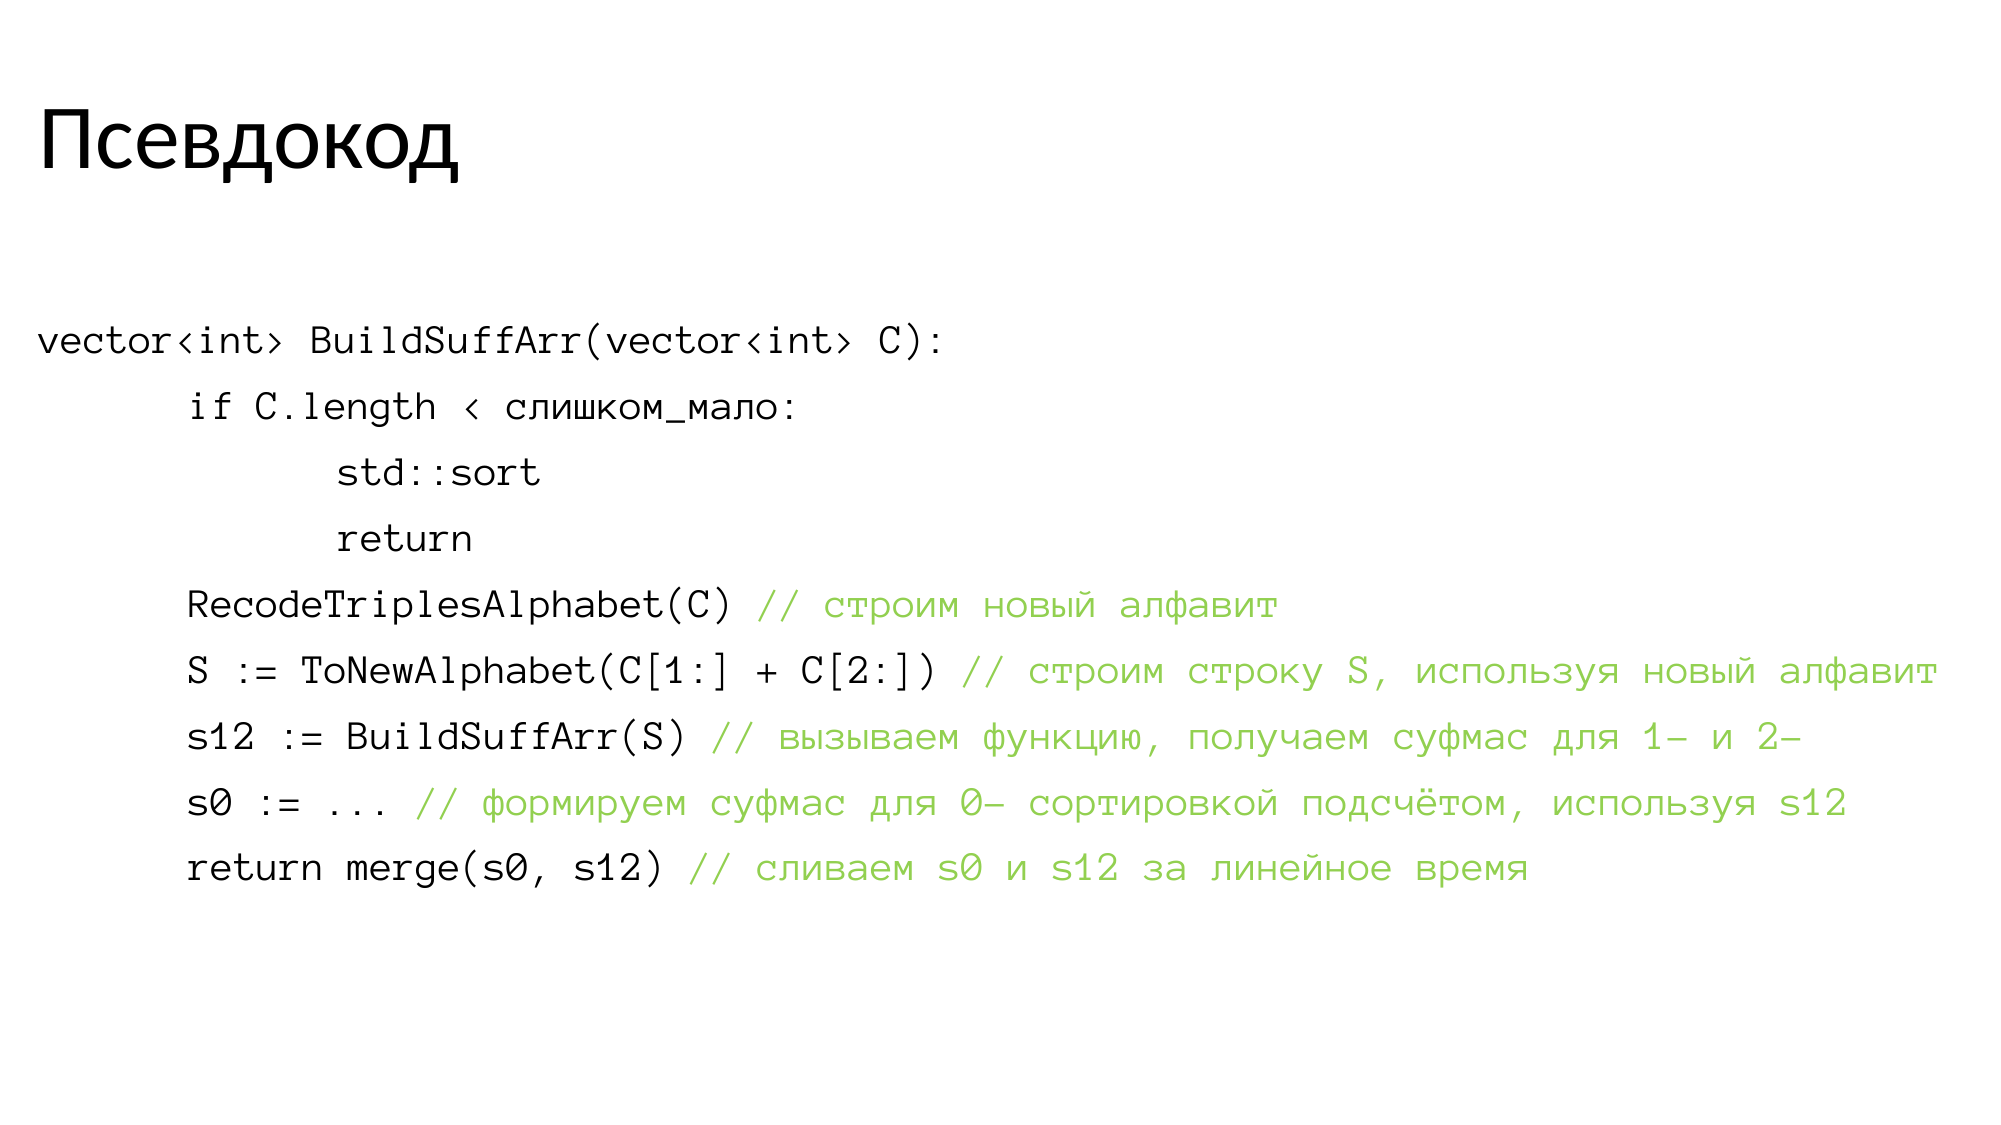

# Псевдокод
vector<int> BuildSuffArr(vector<int> C):
	if C.length < слишком_мало:
		std::sort
		return
	RecodeTriplesAlphabet(C) // строим новый алфавит
	S := ToNewAlphabet(C[1:] + C[2:]) // строим строку S, используя новый алфавит
	s12 := BuildSuffArr(S) // вызываем функцию, получаем суфмас для 1- и 2-
	s0 := ... // формируем суфмас для 0- сортировкой подсчётом, используя s12
	return merge(s0, s12) // сливаем s0 и s12 за линейное время